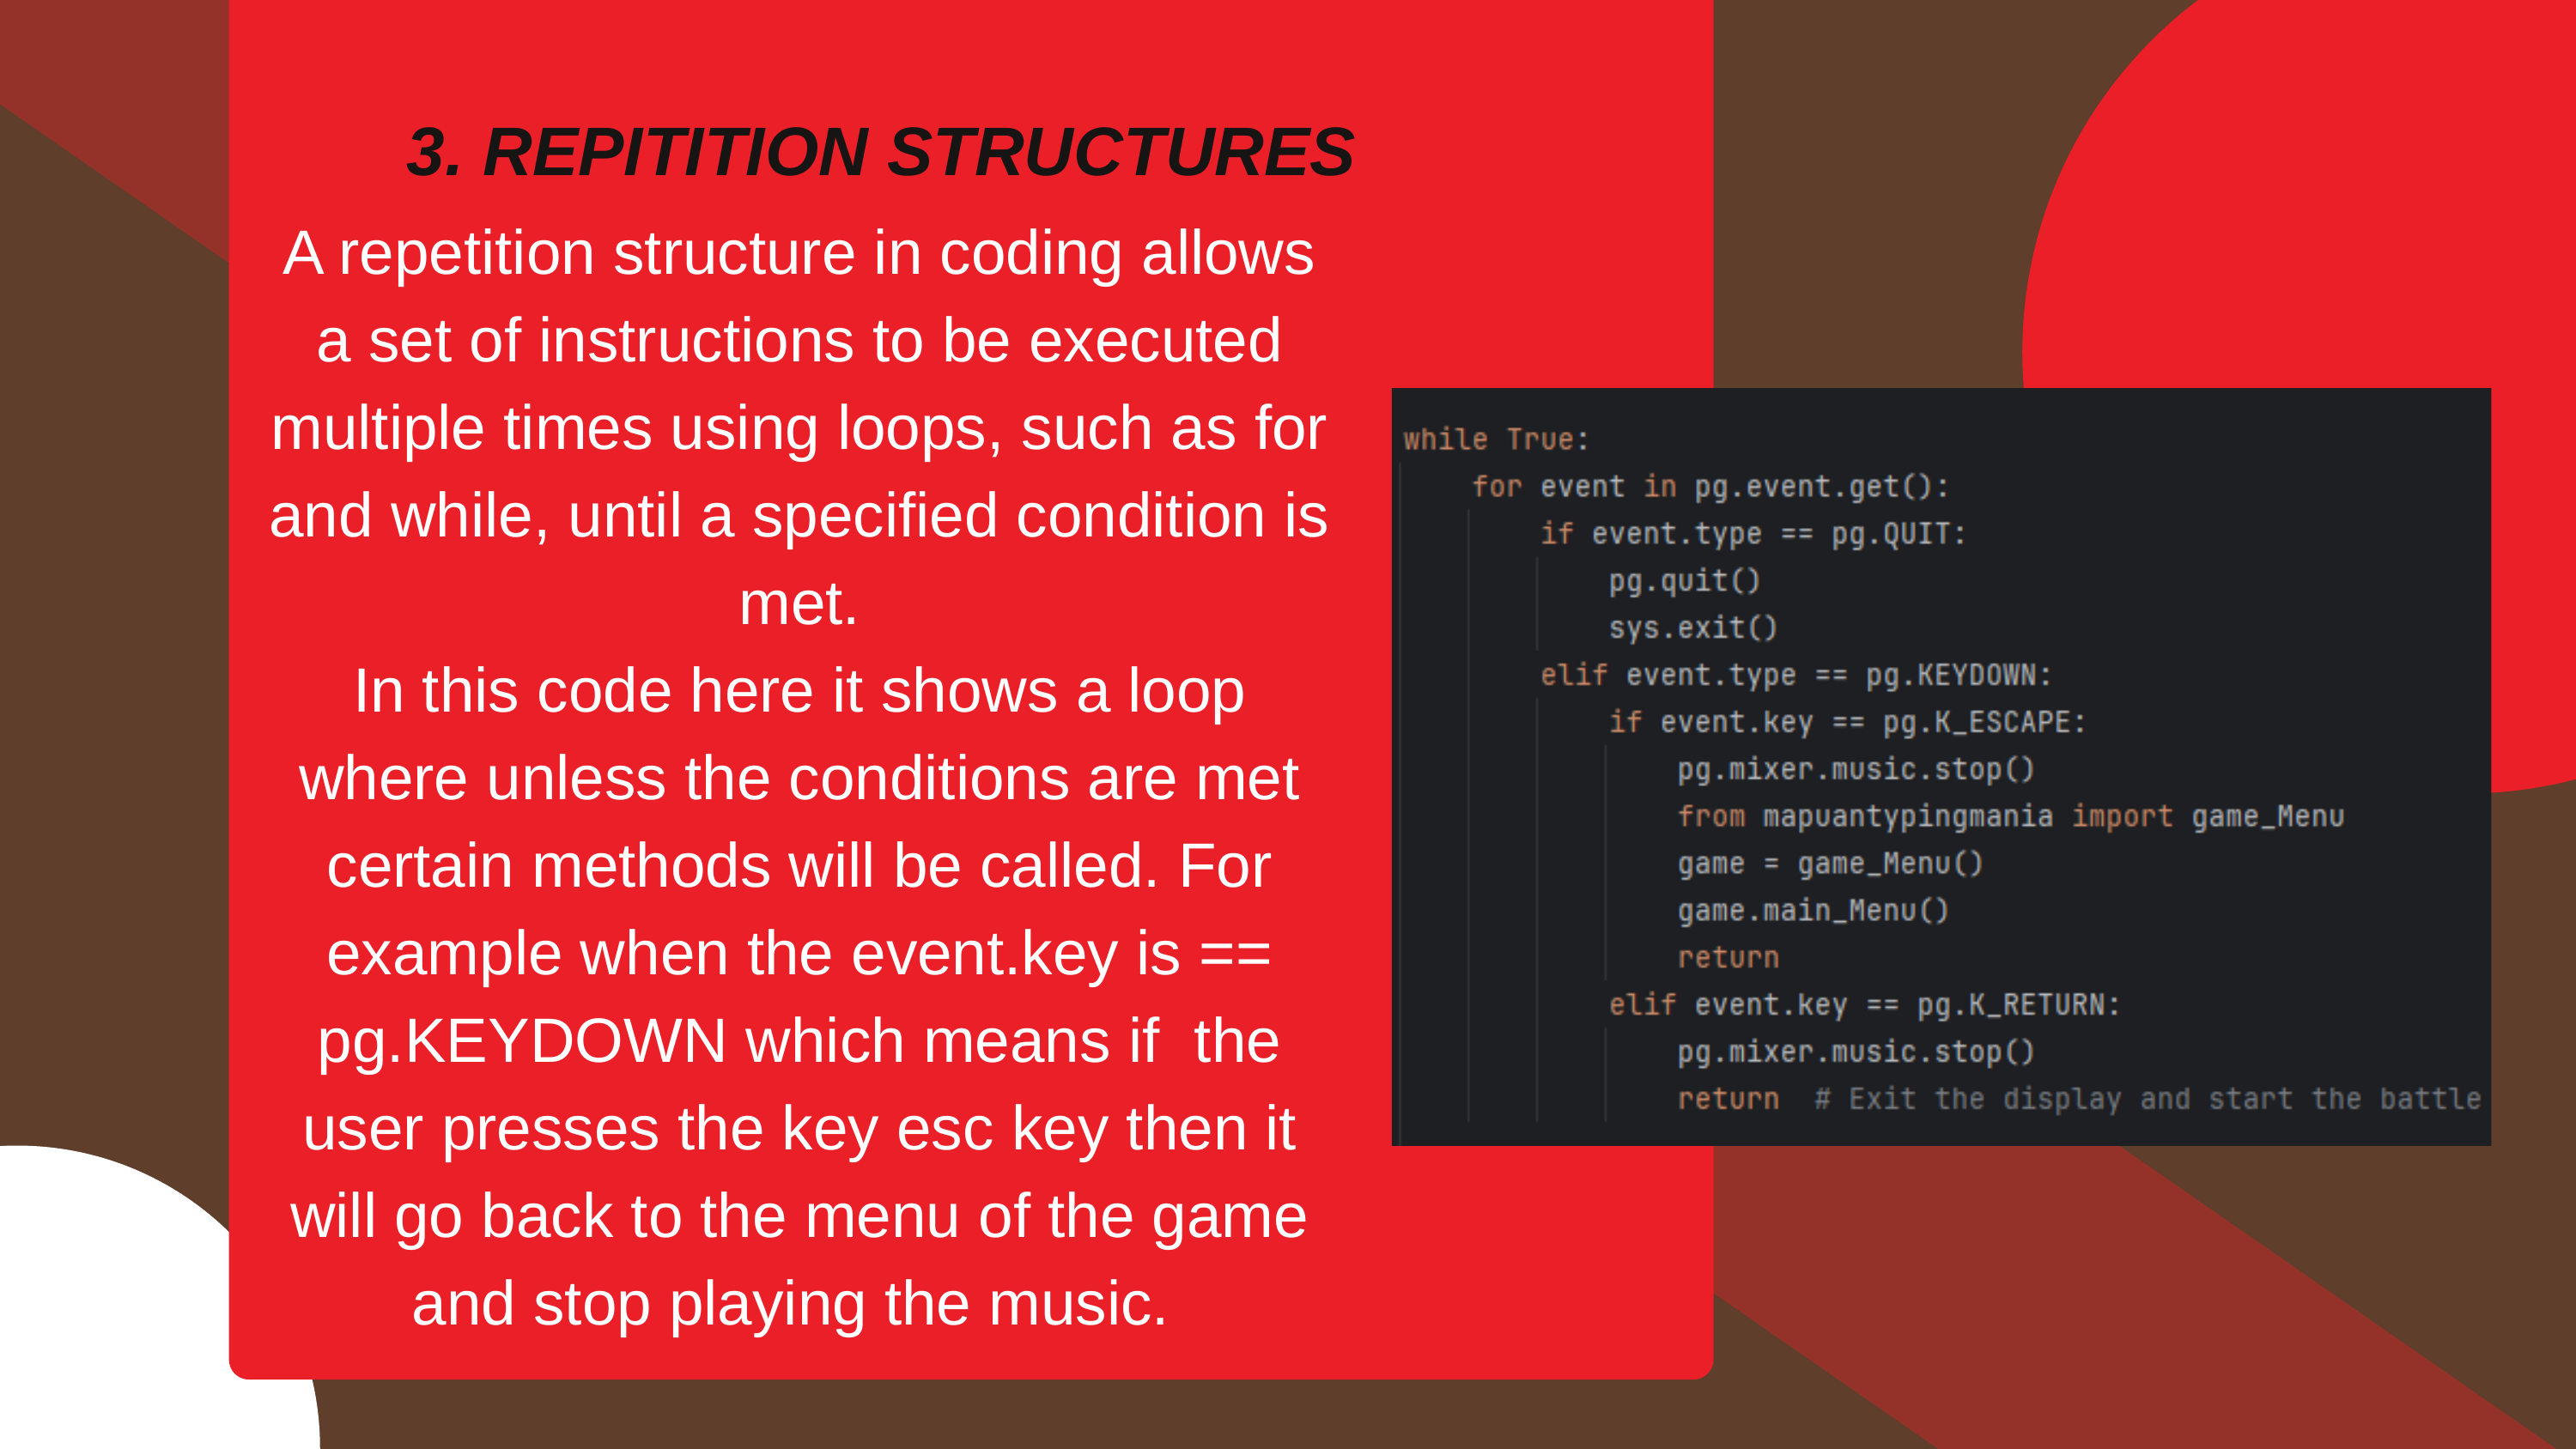

3. REPITITION STRUCTURES
A repetition structure in coding allows a set of instructions to be executed multiple times using loops, such as for and while, until a specified condition is met.
In this code here it shows a loop where unless the conditions are met certain methods will be called. For example when the event.key is == pg.KEYDOWN which means if  the user presses the key esc key then it will go back to the menu of the game and stop playing the music.